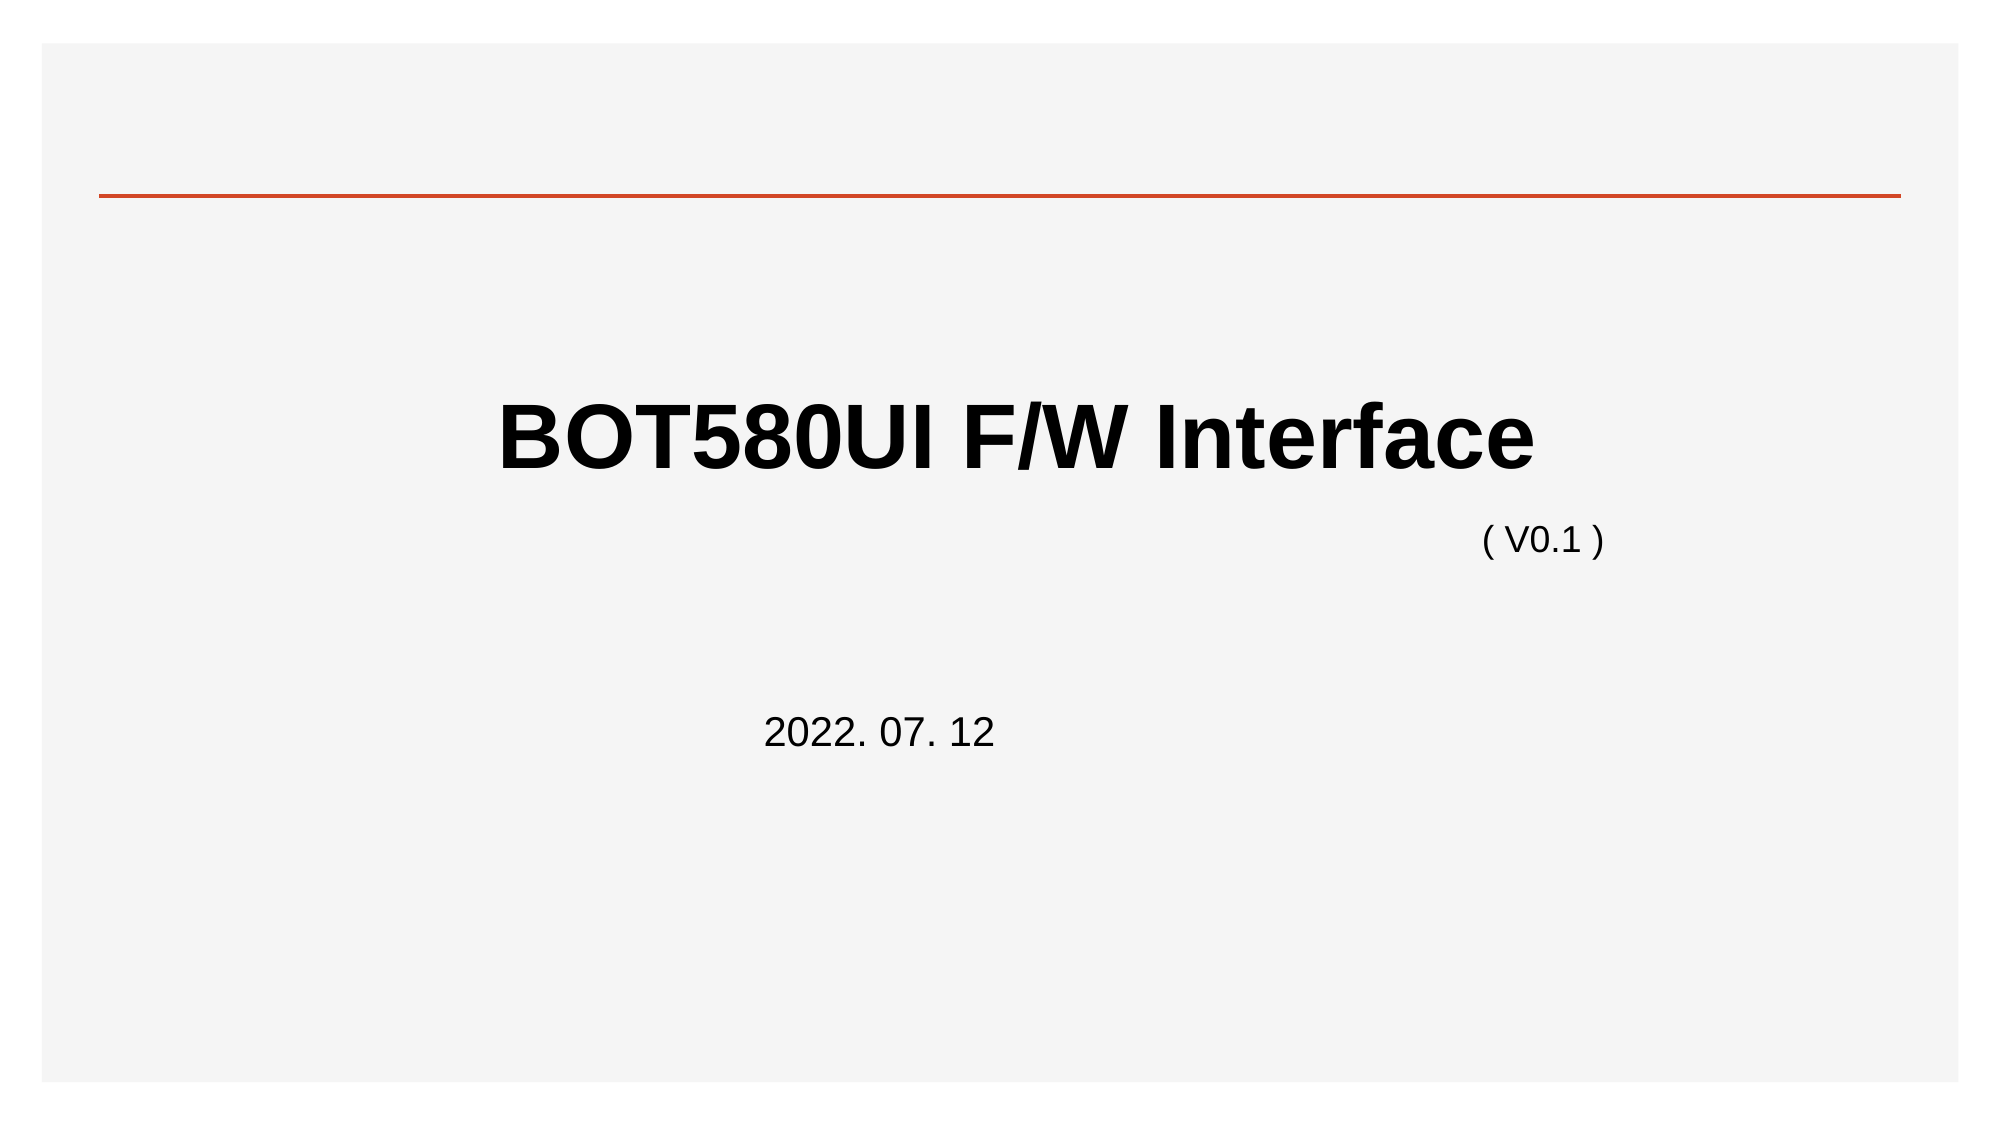

# BOT580UI F/W Interface
( V0.1 )
2022. 07. 12